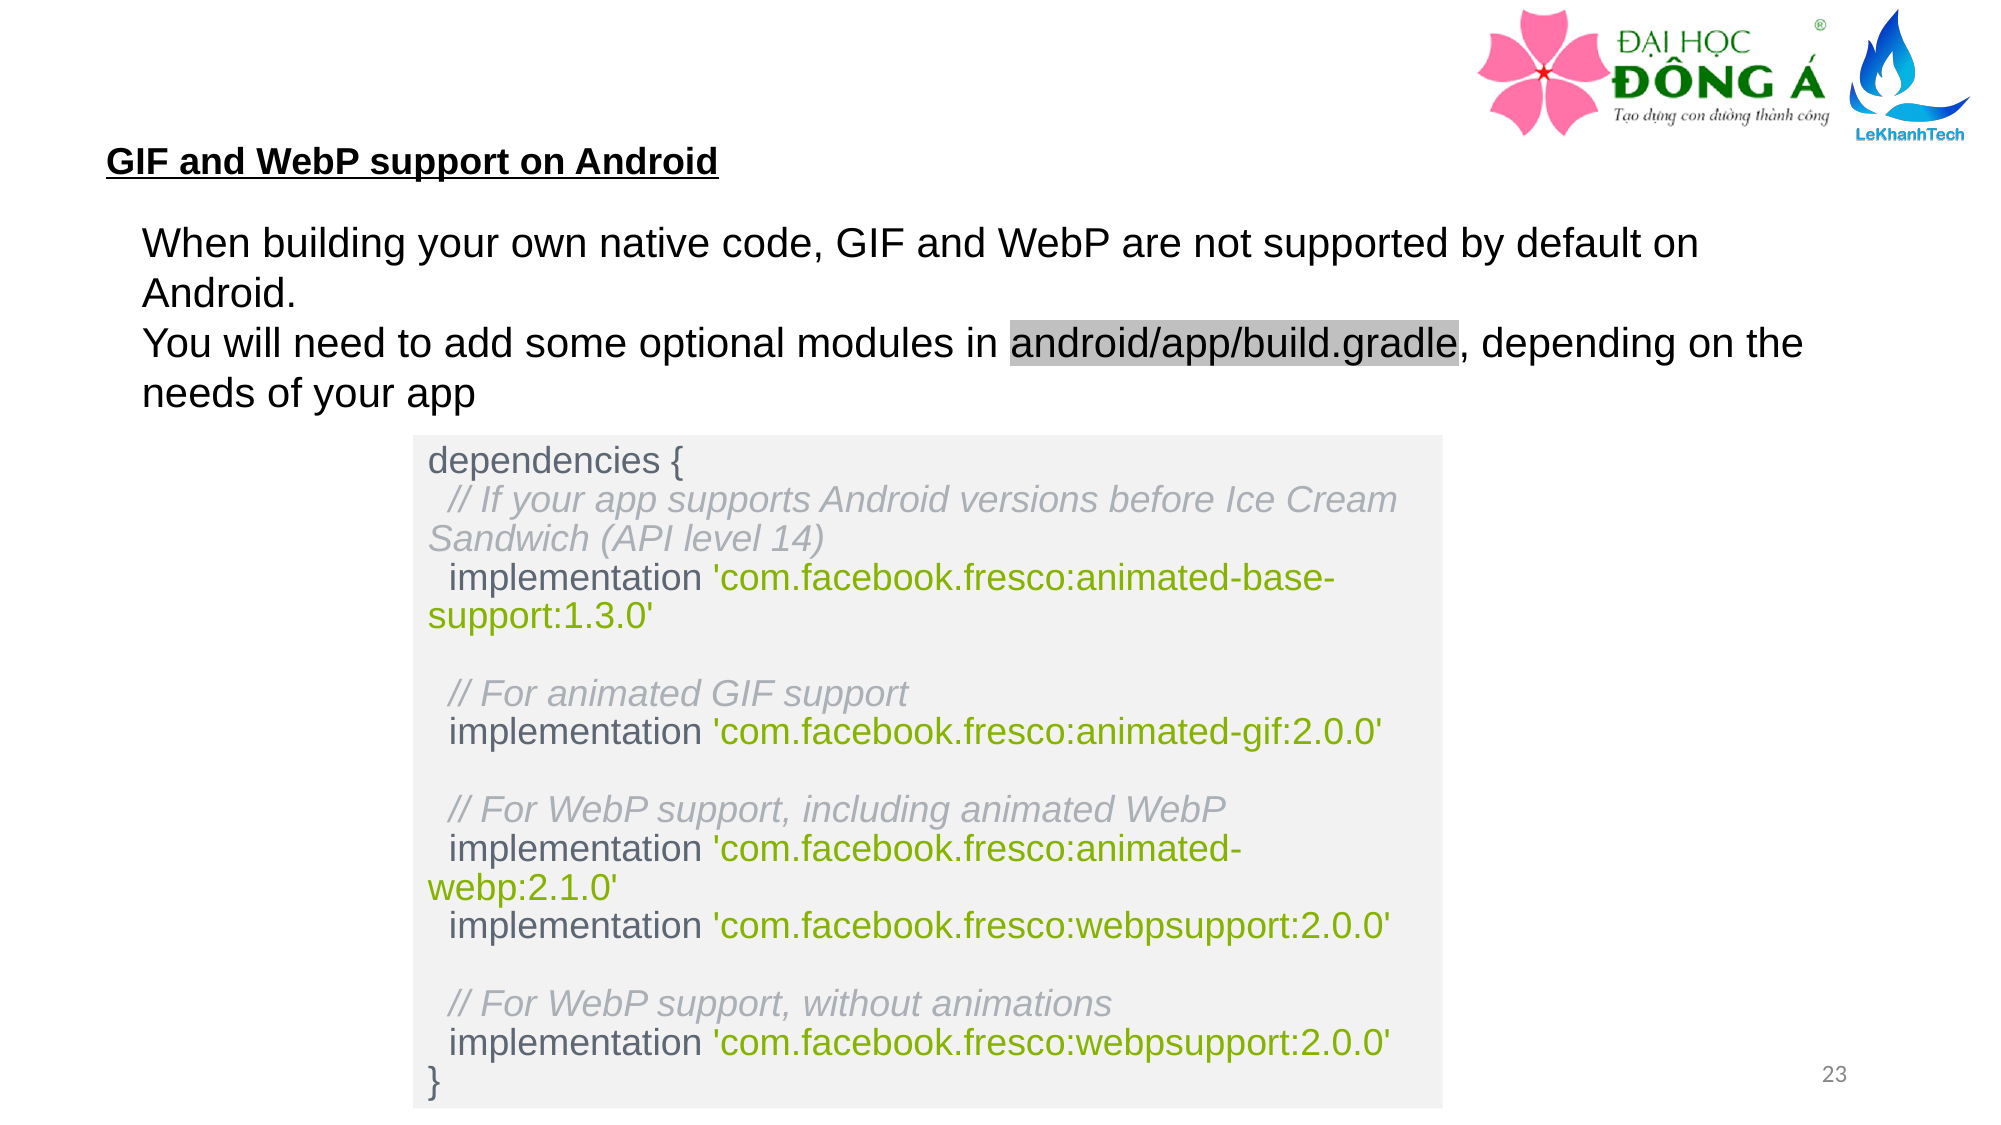

GIF and WebP support on Android
When building your own native code, GIF and WebP are not supported by default on Android.
You will need to add some optional modules in android/app/build.gradle, depending on the needs of your app

dependencies {
  // If your app supports Android versions before Ice Cream Sandwich (API level 14)
  implementation 'com.facebook.fresco:animated-base-support:1.3.0'

  // For animated GIF support
  implementation 'com.facebook.fresco:animated-gif:2.0.0'

  // For WebP support, including animated WebP
  implementation 'com.facebook.fresco:animated-webp:2.1.0'
  implementation 'com.facebook.fresco:webpsupport:2.0.0'

  // For WebP support, without animations
  implementation 'com.facebook.fresco:webpsupport:2.0.0'
}
23